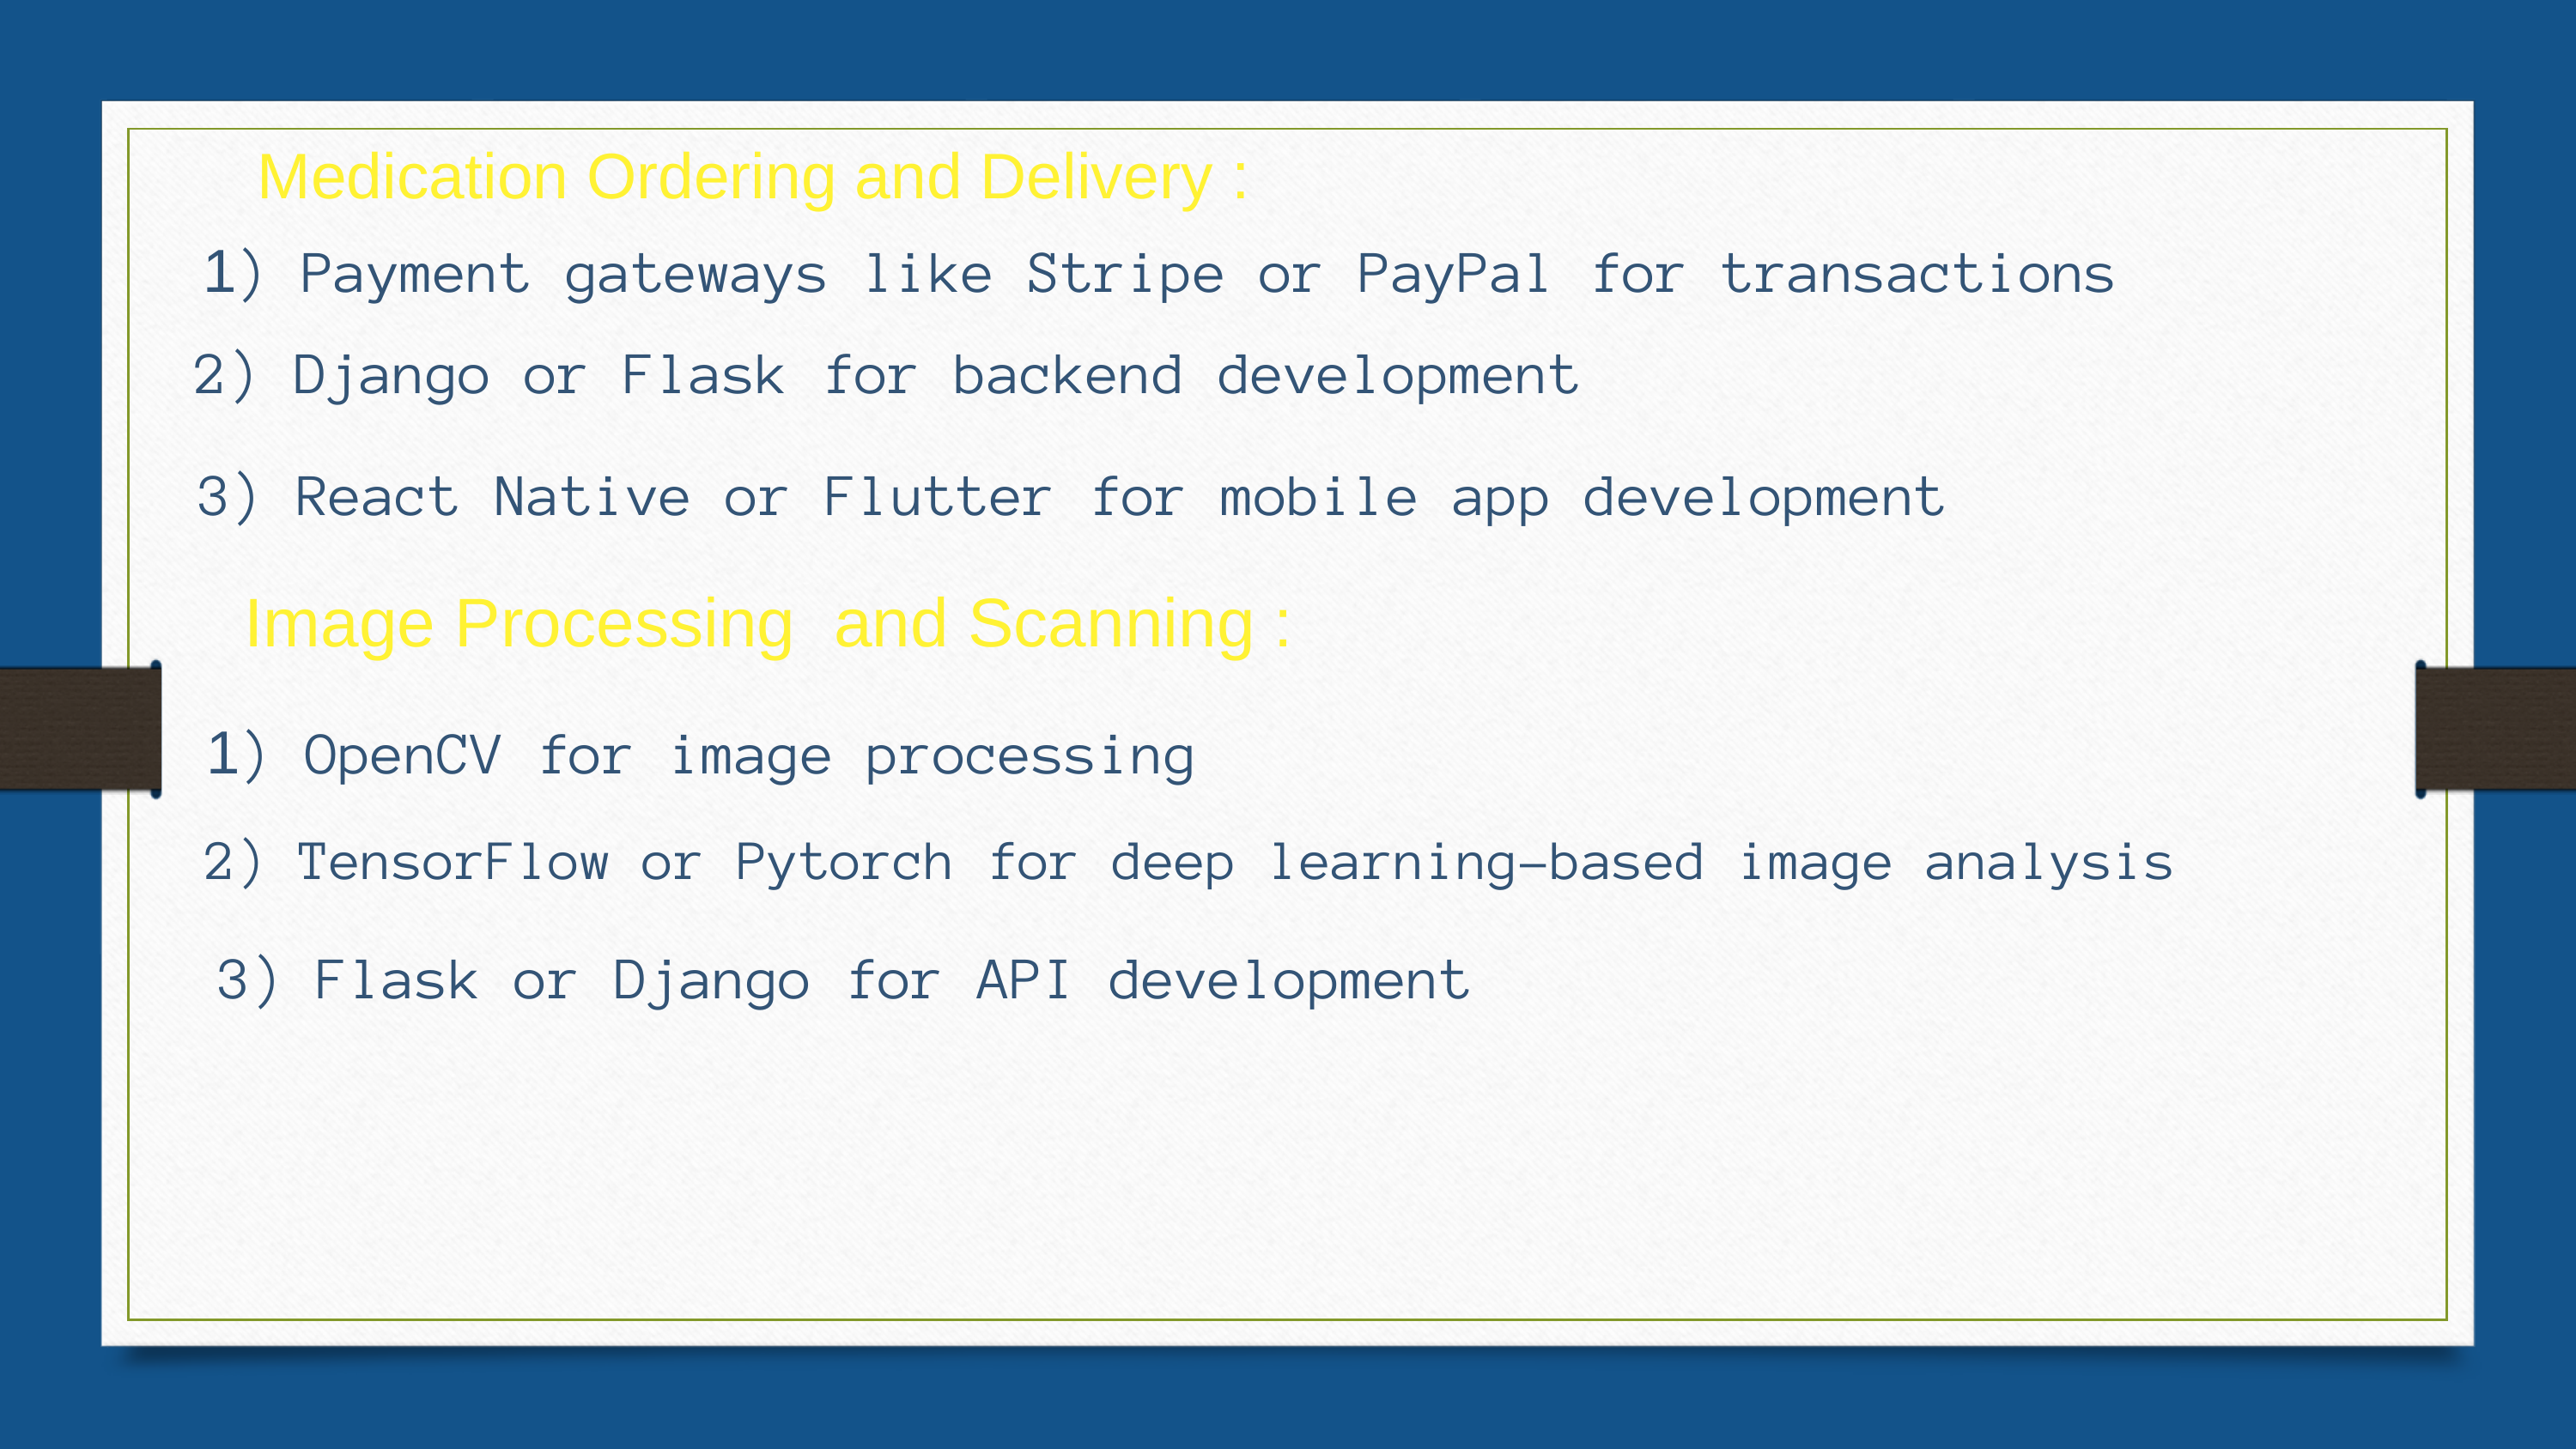

Medication Ordering and Delivery :
1) Payment gateways like Stripe or PayPal for transactions
2) Django or Flask for backend development
3) React Native or Flutter for mobile app development
Image Processing  and Scanning :
1) OpenCV for image processing
2) TensorFlow or Pytorch for deep learning-based image analysis
3) Flask or Django for API development